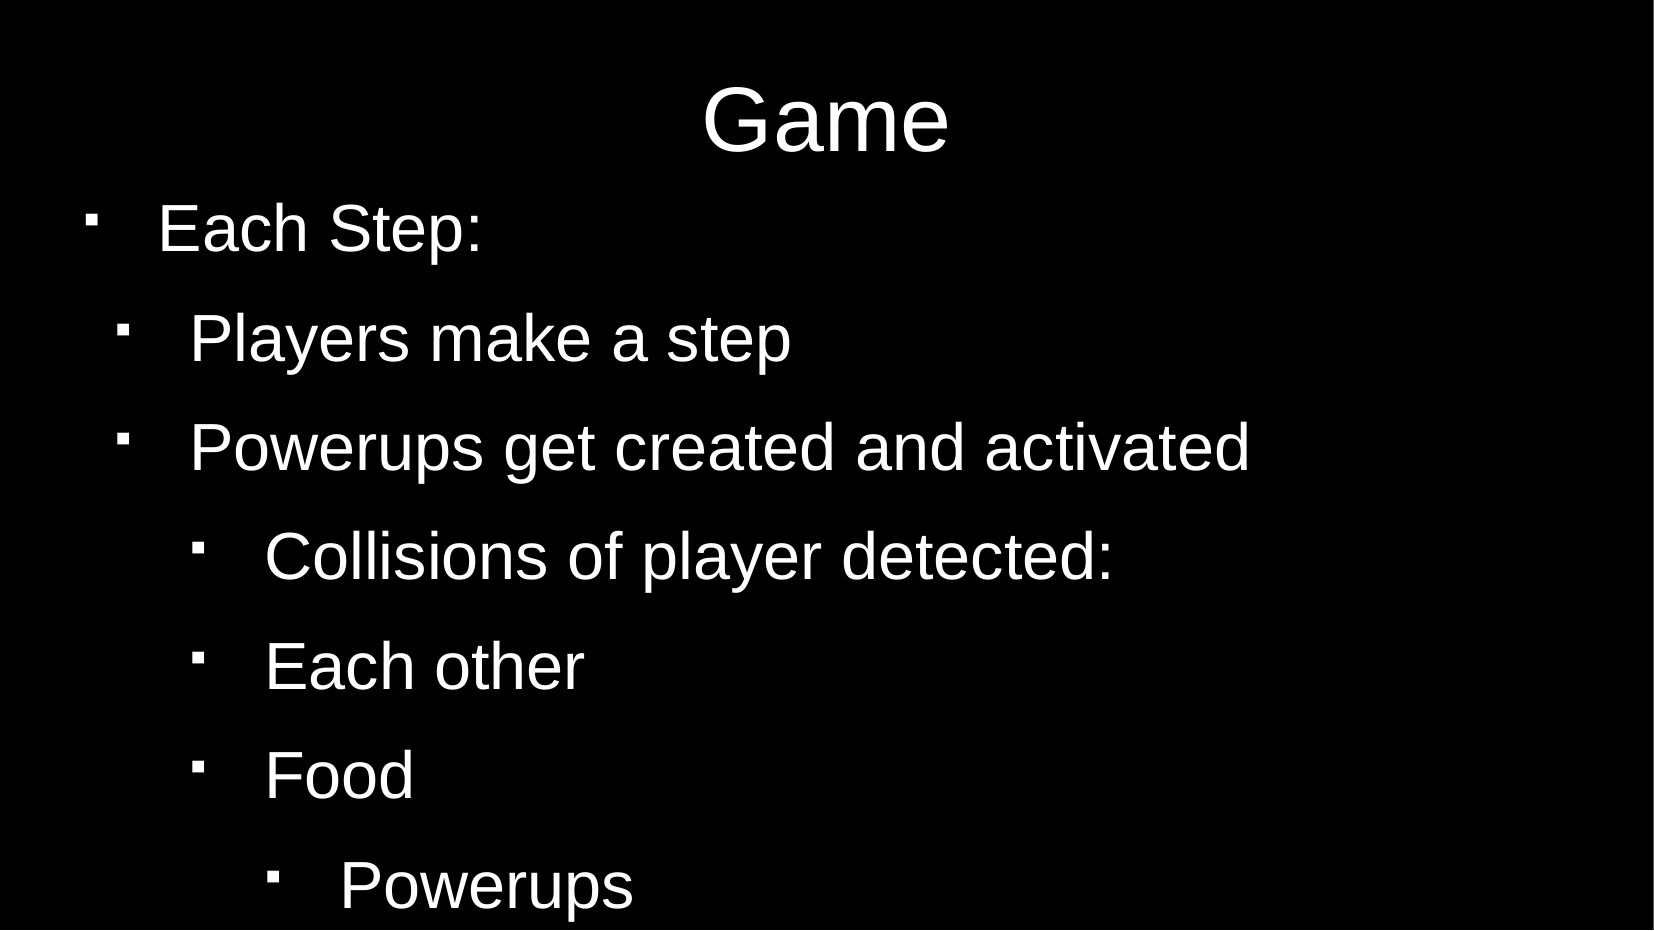

Game
Each Step:
Players make a step
Powerups get created and activated
Collisions of player detected:
Each other
Food
Powerups